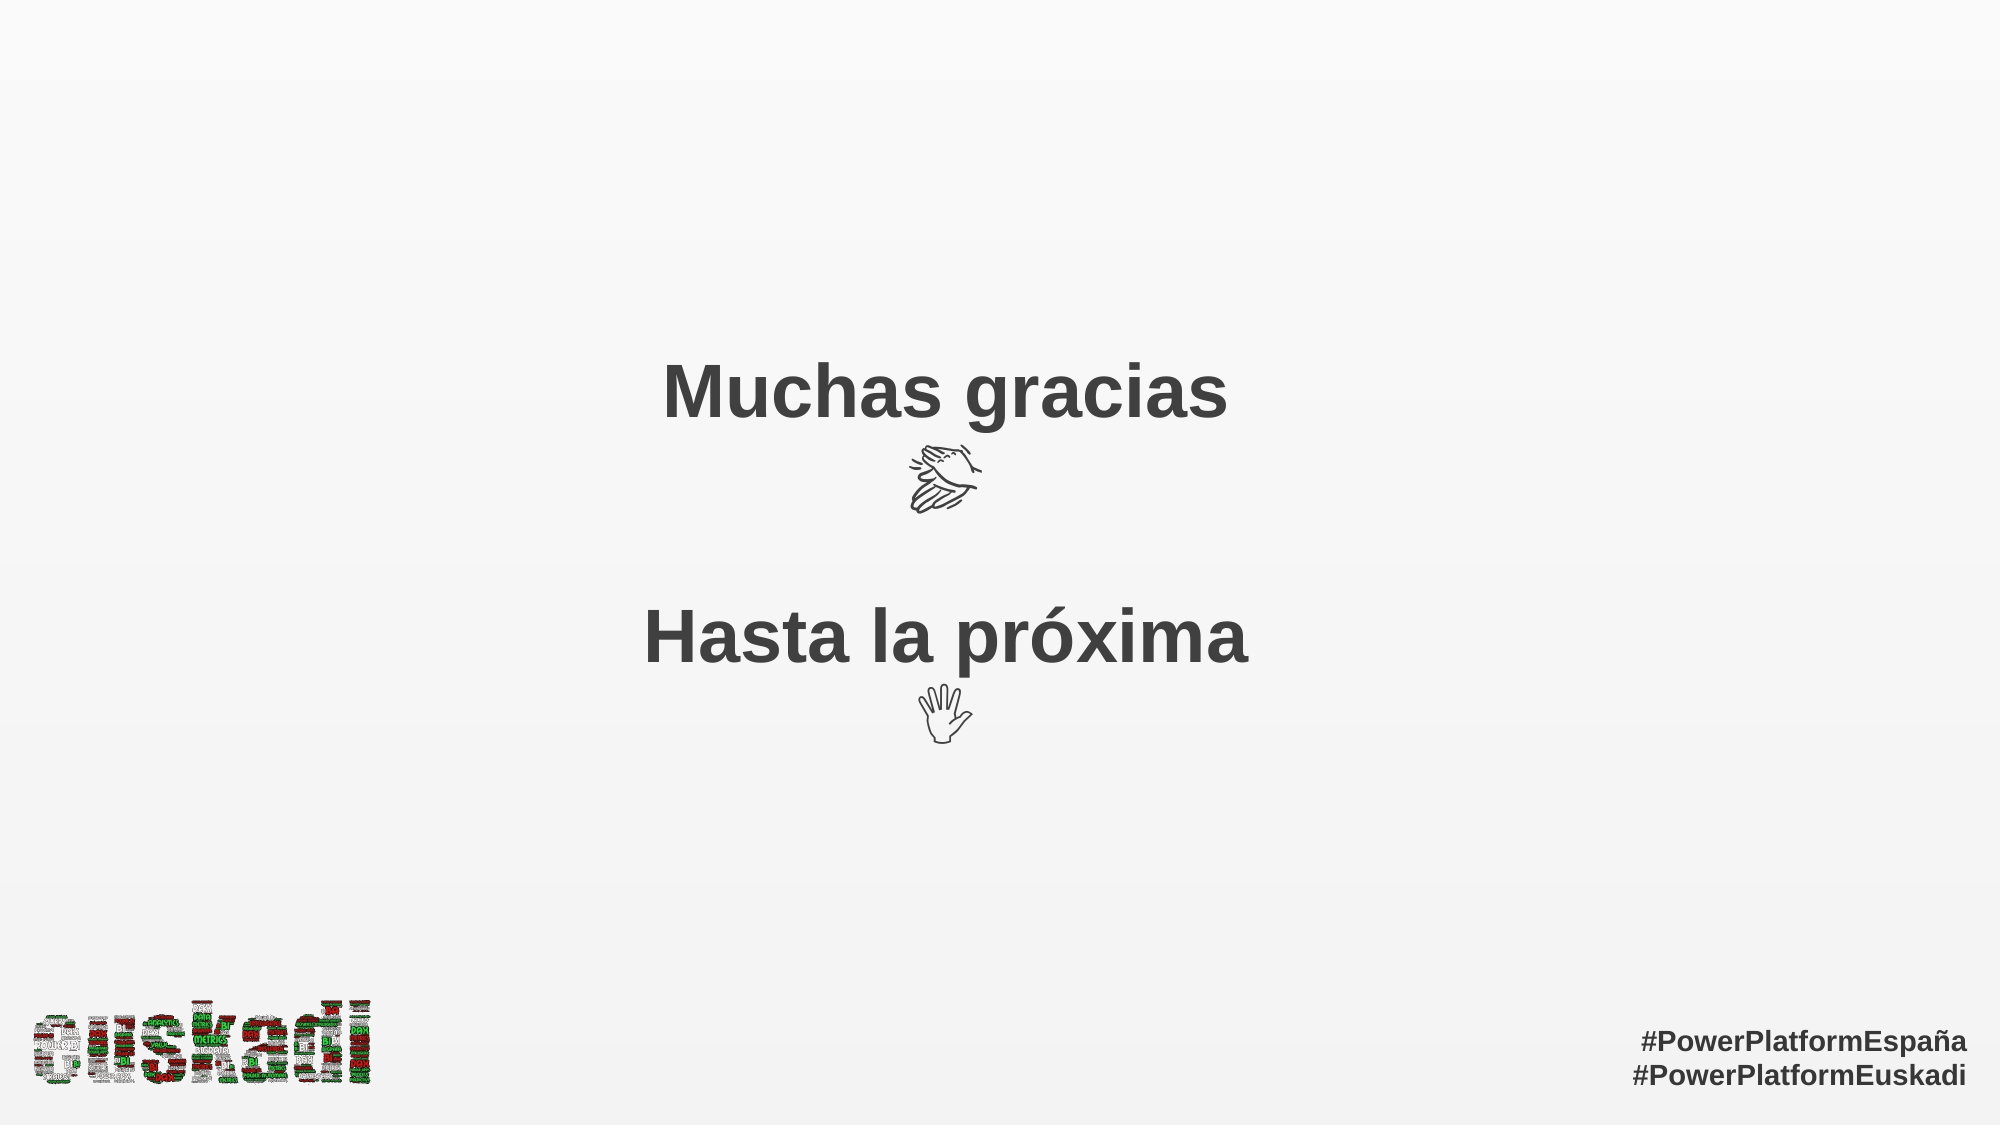

# Muchas gracias 👏 Hasta la próxima 🖐